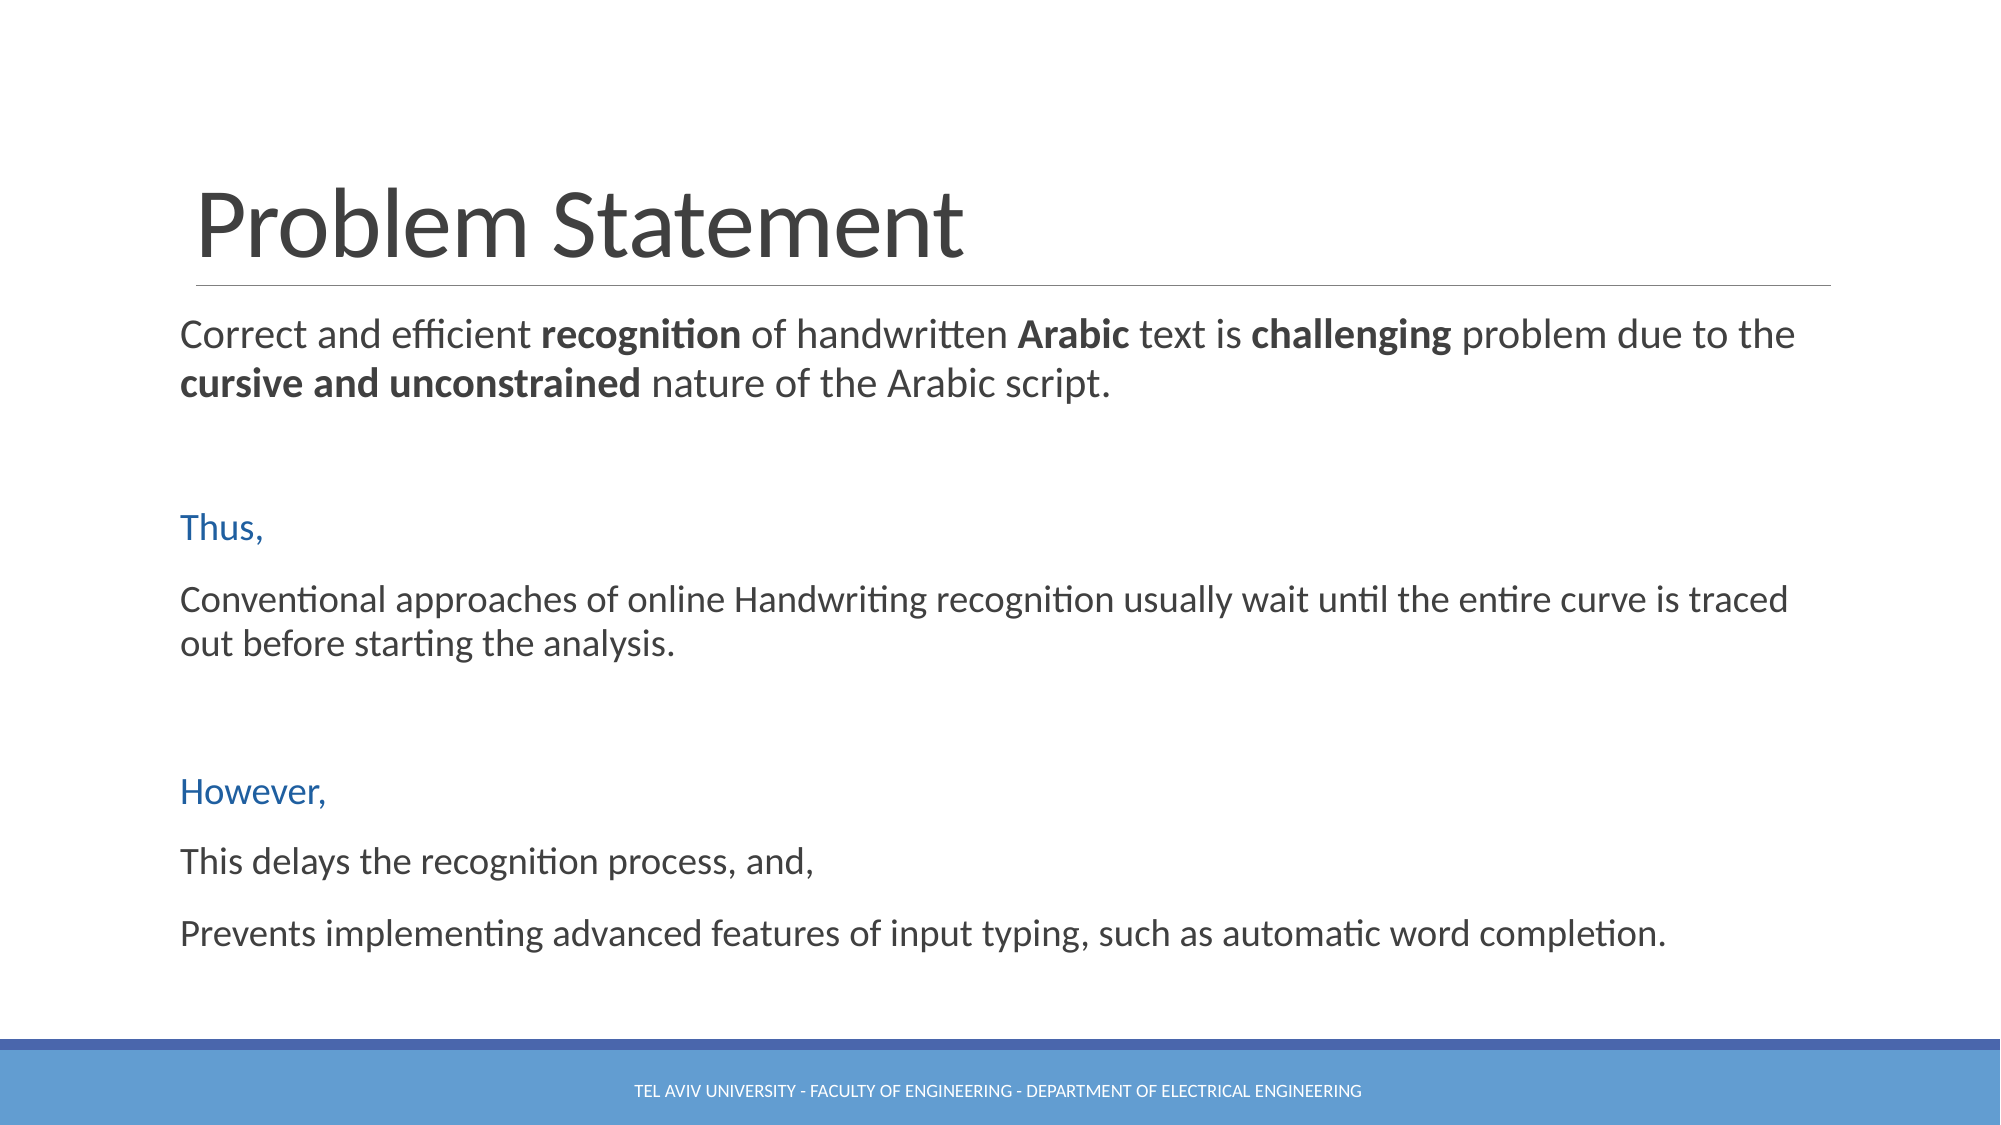

# Problem Statement
Correct and efficient recognition of handwritten Arabic text is challenging problem due to the cursive and unconstrained nature of the Arabic script.

Thus,
Conventional approaches of online Handwriting recognition usually wait until the entire curve is traced out before starting the analysis.

However,
This delays the recognition process, and,
Prevents implementing advanced features of input typing, such as automatic word completion.

Tel Aviv University - Faculty of Engineering - Department of Electrical Engineering